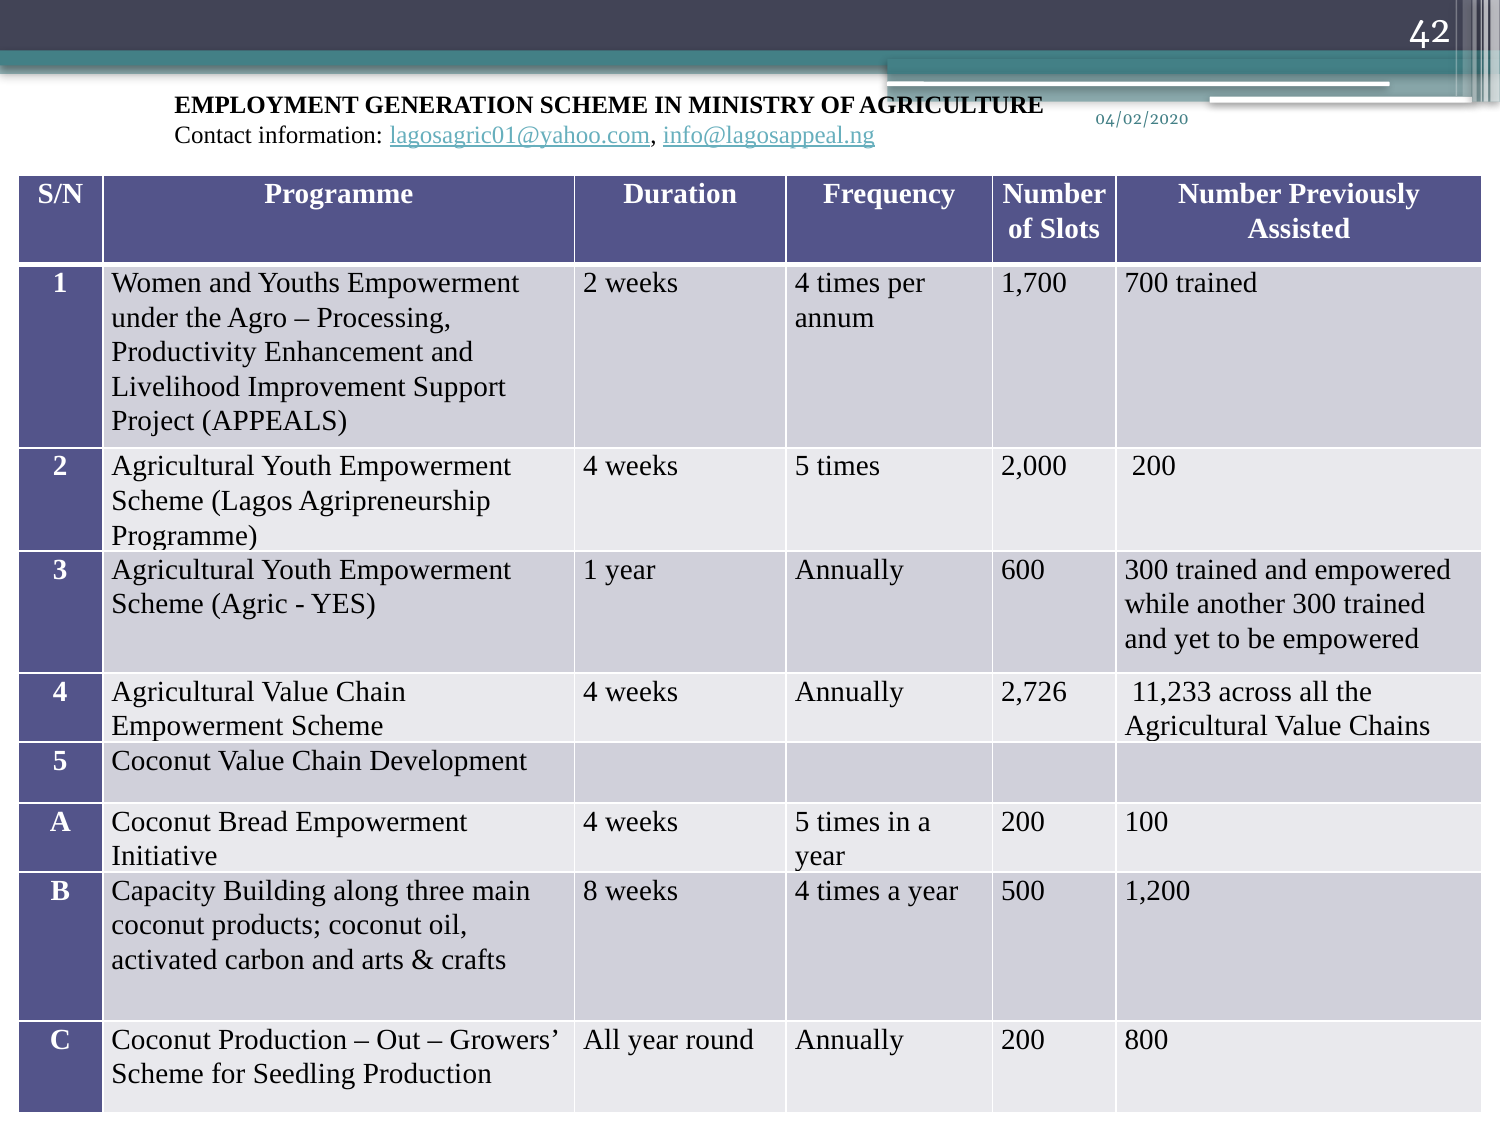

42
EMPLOYMENT GENERATION SCHEME IN MINISTRY OF AGRICULTURE
Contact information: lagosagric01@yahoo.com, info@lagosappeal.ng
04/02/2020
| S/N | Programme | Duration | Frequency | Number of Slots | Number Previously Assisted |
| --- | --- | --- | --- | --- | --- |
| 1 | Women and Youths Empowerment under the Agro – Processing, Productivity Enhancement and Livelihood Improvement Support Project (APPEALS) | 2 weeks | 4 times per annum | 1,700 | 700 trained |
| 2 | Agricultural Youth Empowerment Scheme (Lagos Agripreneurship Programme) | 4 weeks | 5 times | 2,000 | 200 |
| 3 | Agricultural Youth Empowerment Scheme (Agric - YES) | 1 year | Annually | 600 | 300 trained and empowered while another 300 trained and yet to be empowered |
| 4 | Agricultural Value Chain Empowerment Scheme | 4 weeks | Annually | 2,726 | 11,233 across all the Agricultural Value Chains |
| 5 | Coconut Value Chain Development |  |  |  |  |
| A | Coconut Bread Empowerment Initiative | 4 weeks | 5 times in a year | 200 | 100 |
| B | Capacity Building along three main coconut products; coconut oil, activated carbon and arts & crafts | 8 weeks | 4 times a year | 500 | 1,200 |
| C | Coconut Production – Out – Growers’ Scheme for Seedling Production | All year round | Annually | 200 | 800 |